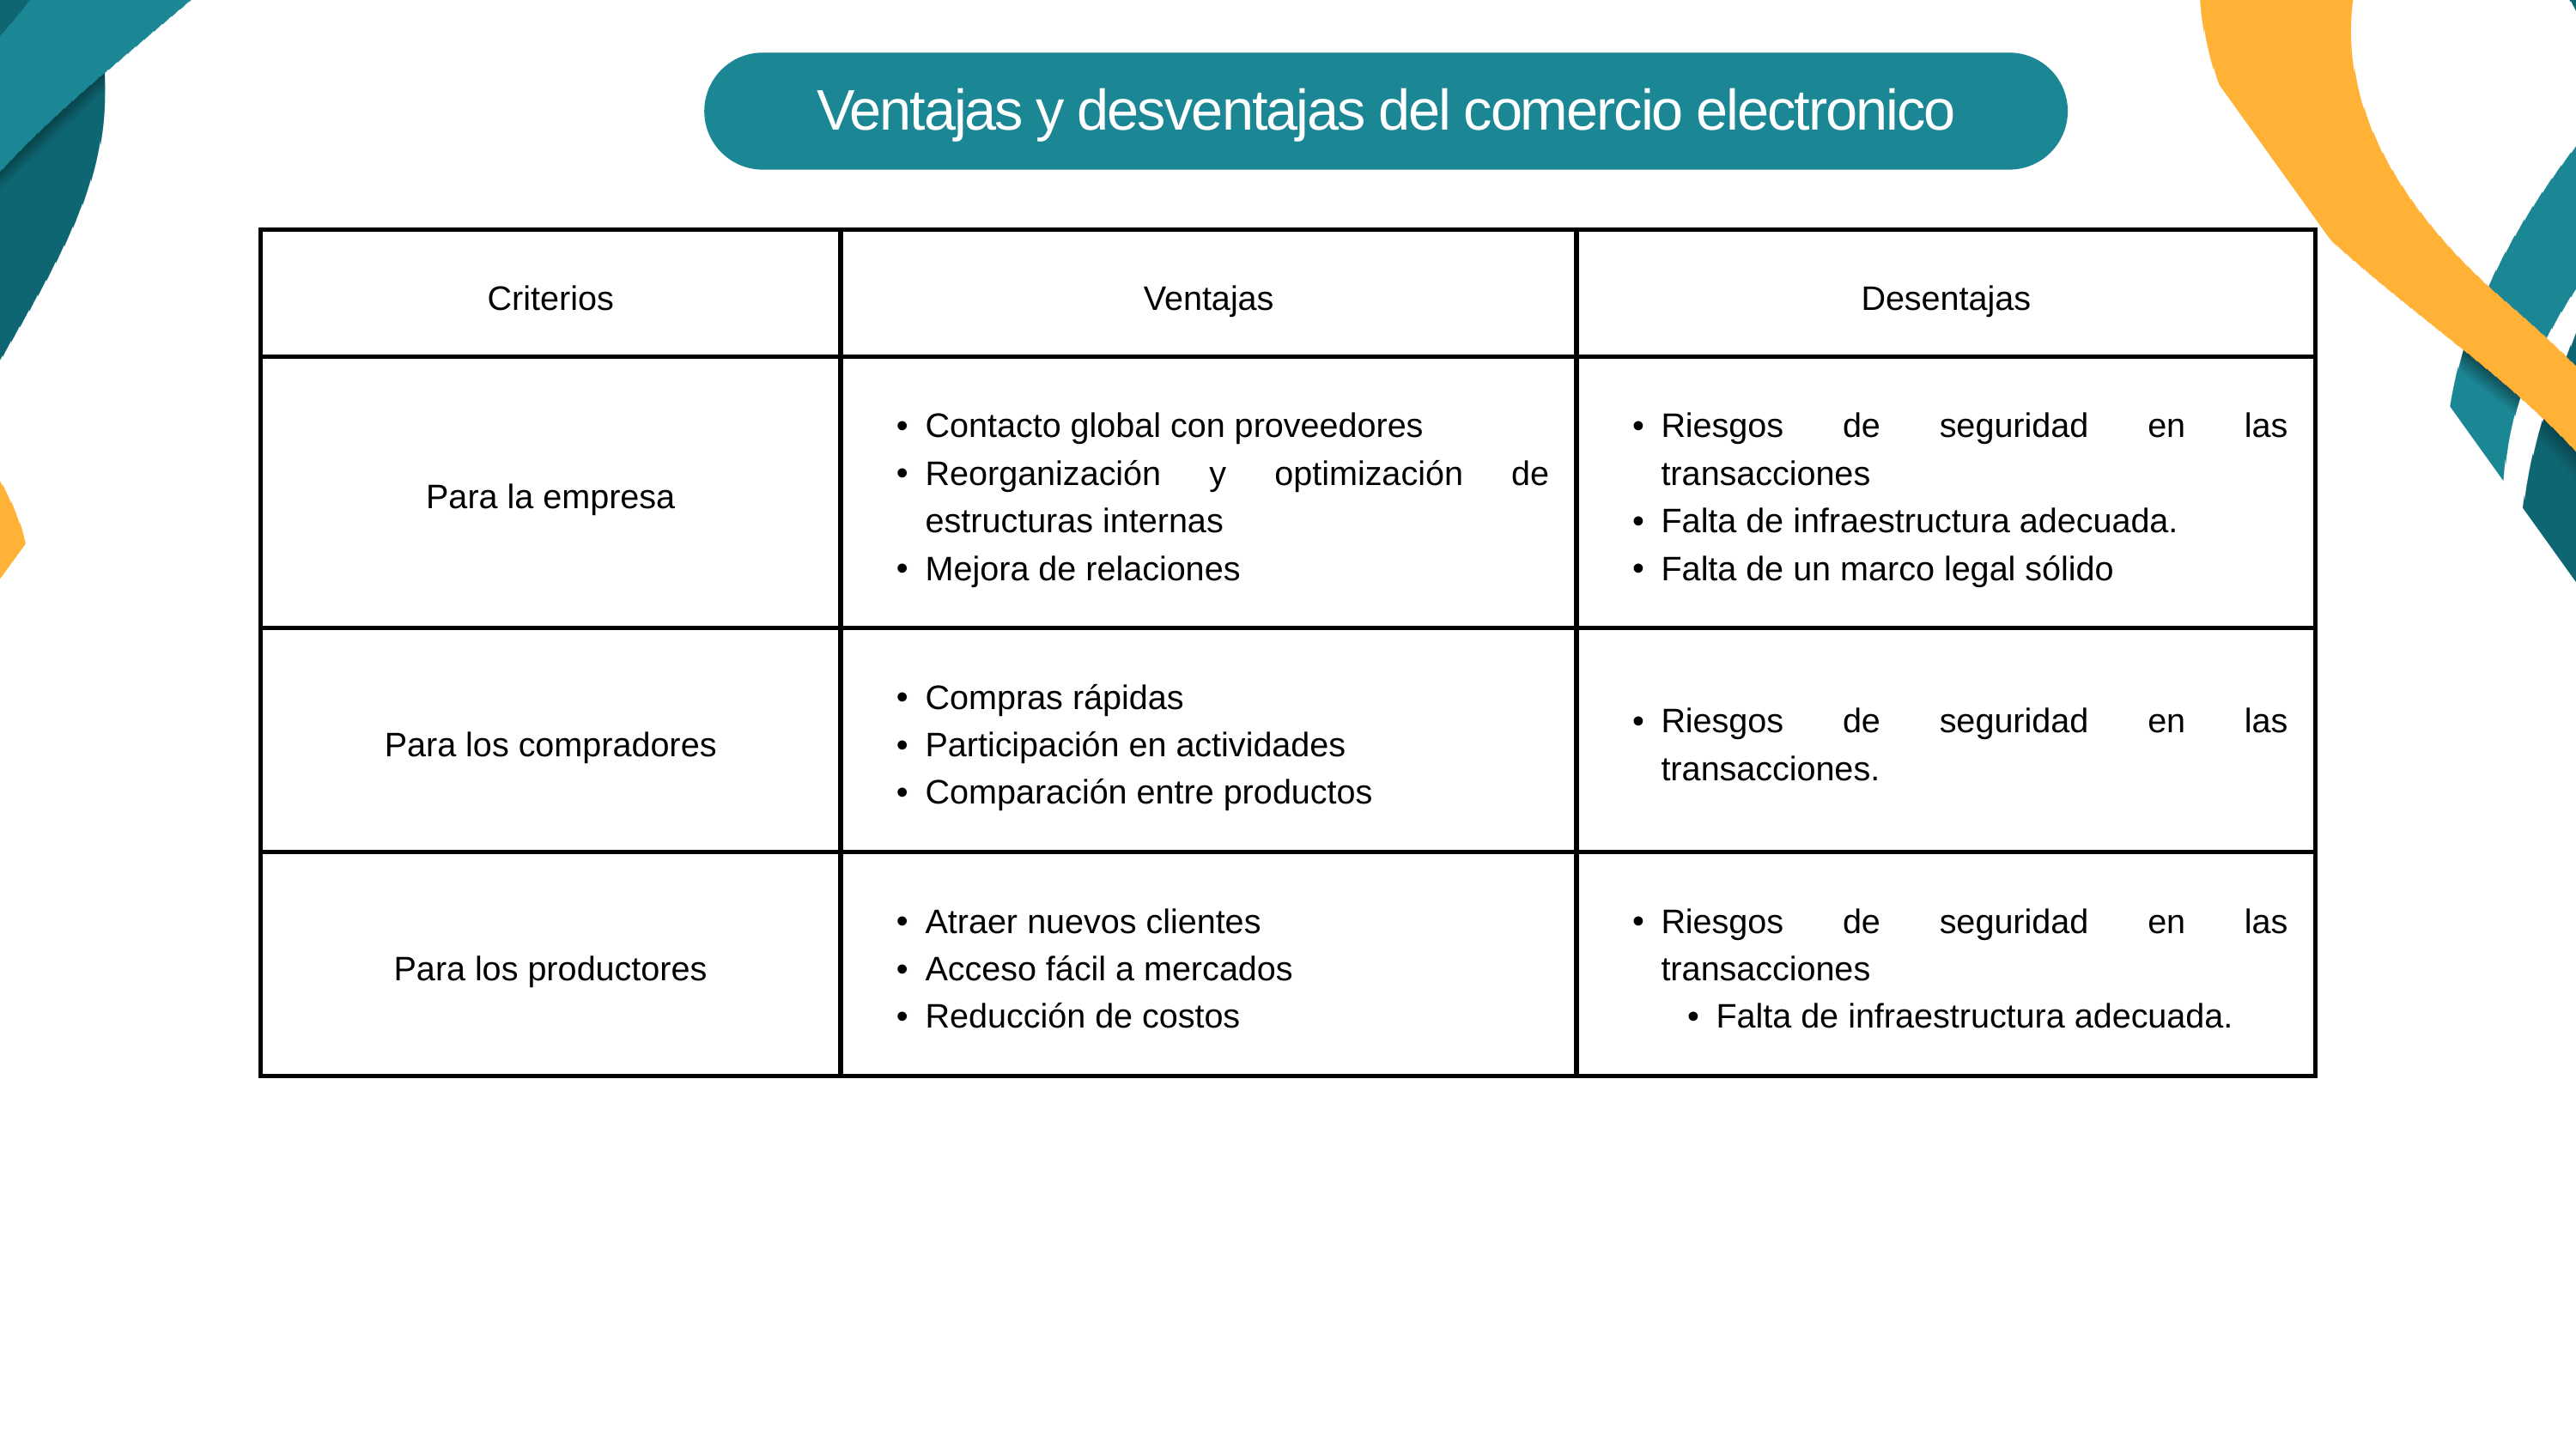

Ventajas y desventajas del comercio electronico
| Criterios | Ventajas | Desentajas |
| --- | --- | --- |
| Para la empresa | Contacto global con proveedores Reorganización y optimización de estructuras internas Mejora de relaciones | Riesgos de seguridad en las transacciones Falta de infraestructura adecuada. Falta de un marco legal sólido |
| Para los compradores | Compras rápidas Participación en actividades Comparación entre productos | Riesgos de seguridad en las transacciones. |
| Para los productores | Atraer nuevos clientes Acceso fácil a mercados Reducción de costos | Riesgos de seguridad en las transacciones Falta de infraestructura adecuada. |